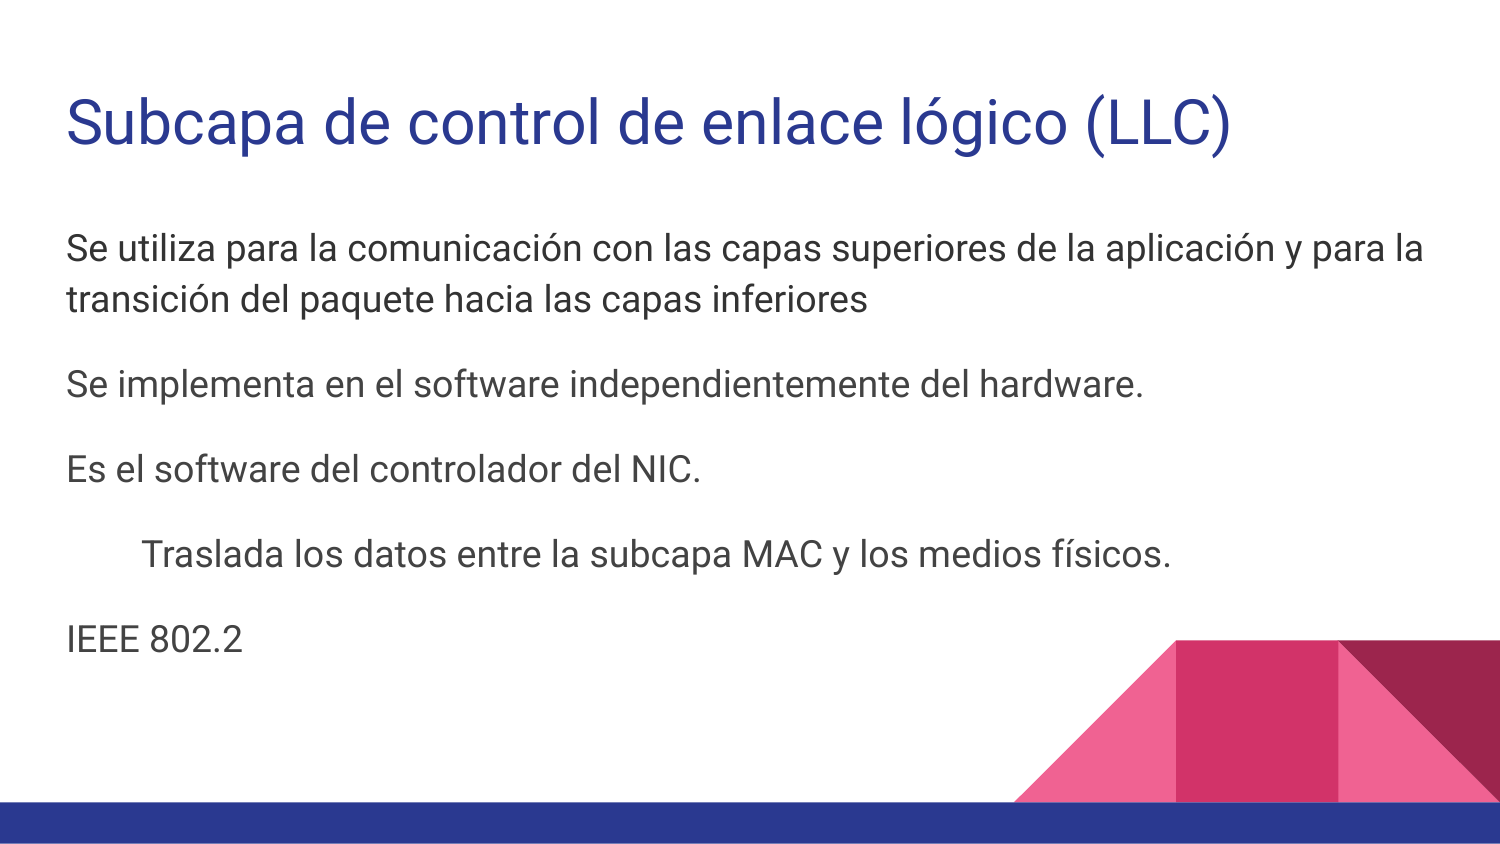

# Subcapa de control de enlace lógico (LLC)
Se utiliza para la comunicación con las capas superiores de la aplicación y para la transición del paquete hacia las capas inferiores
Se implementa en el software independientemente del hardware.
Es el software del controlador del NIC.
Traslada los datos entre la subcapa MAC y los medios físicos.
IEEE 802.2